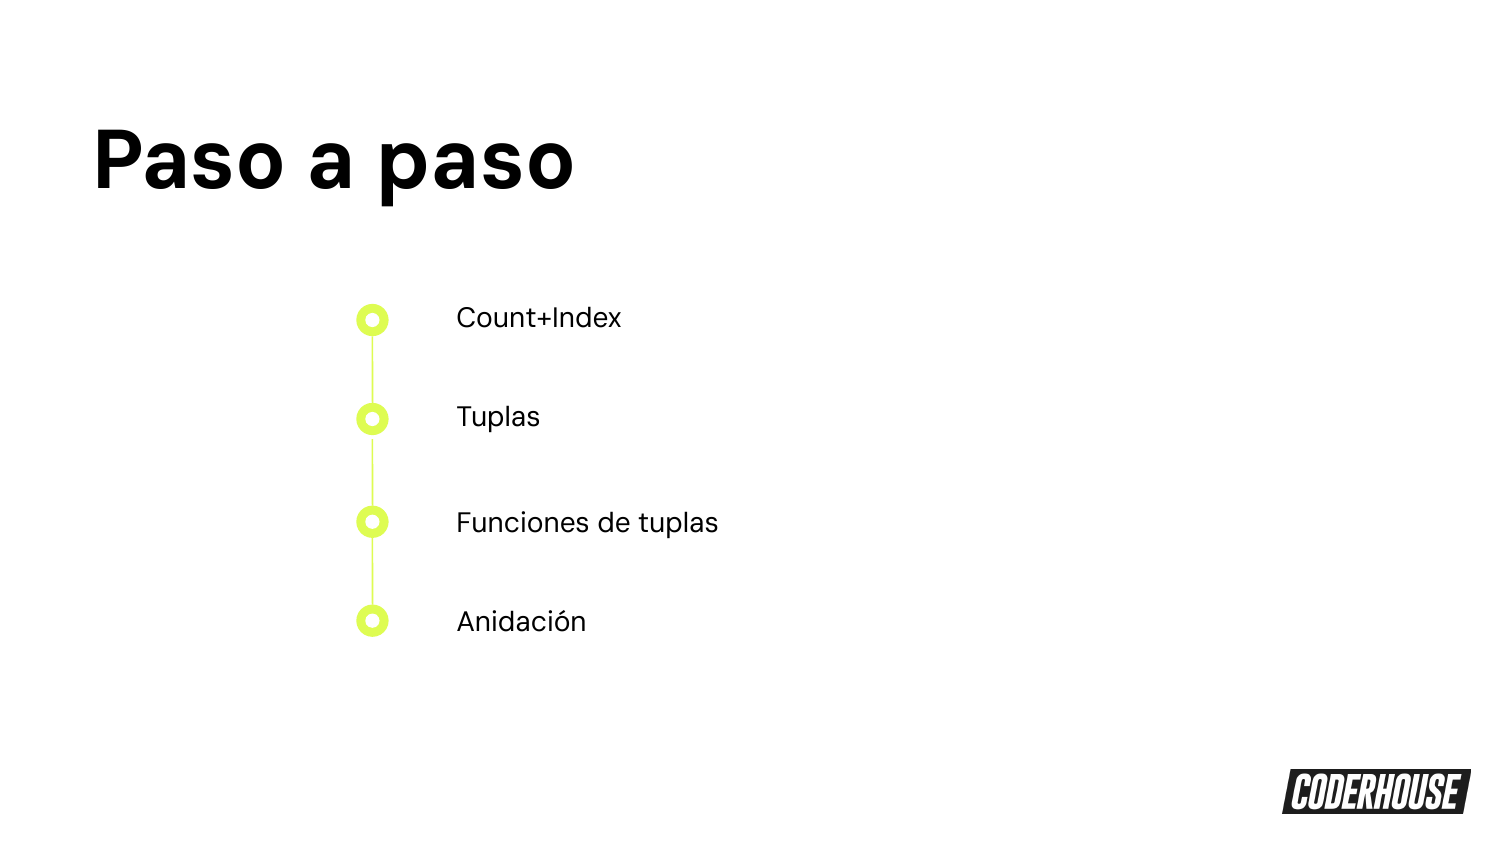

Paso a paso
Count+Index

Tuplas

Funciones de tuplas

Anidación